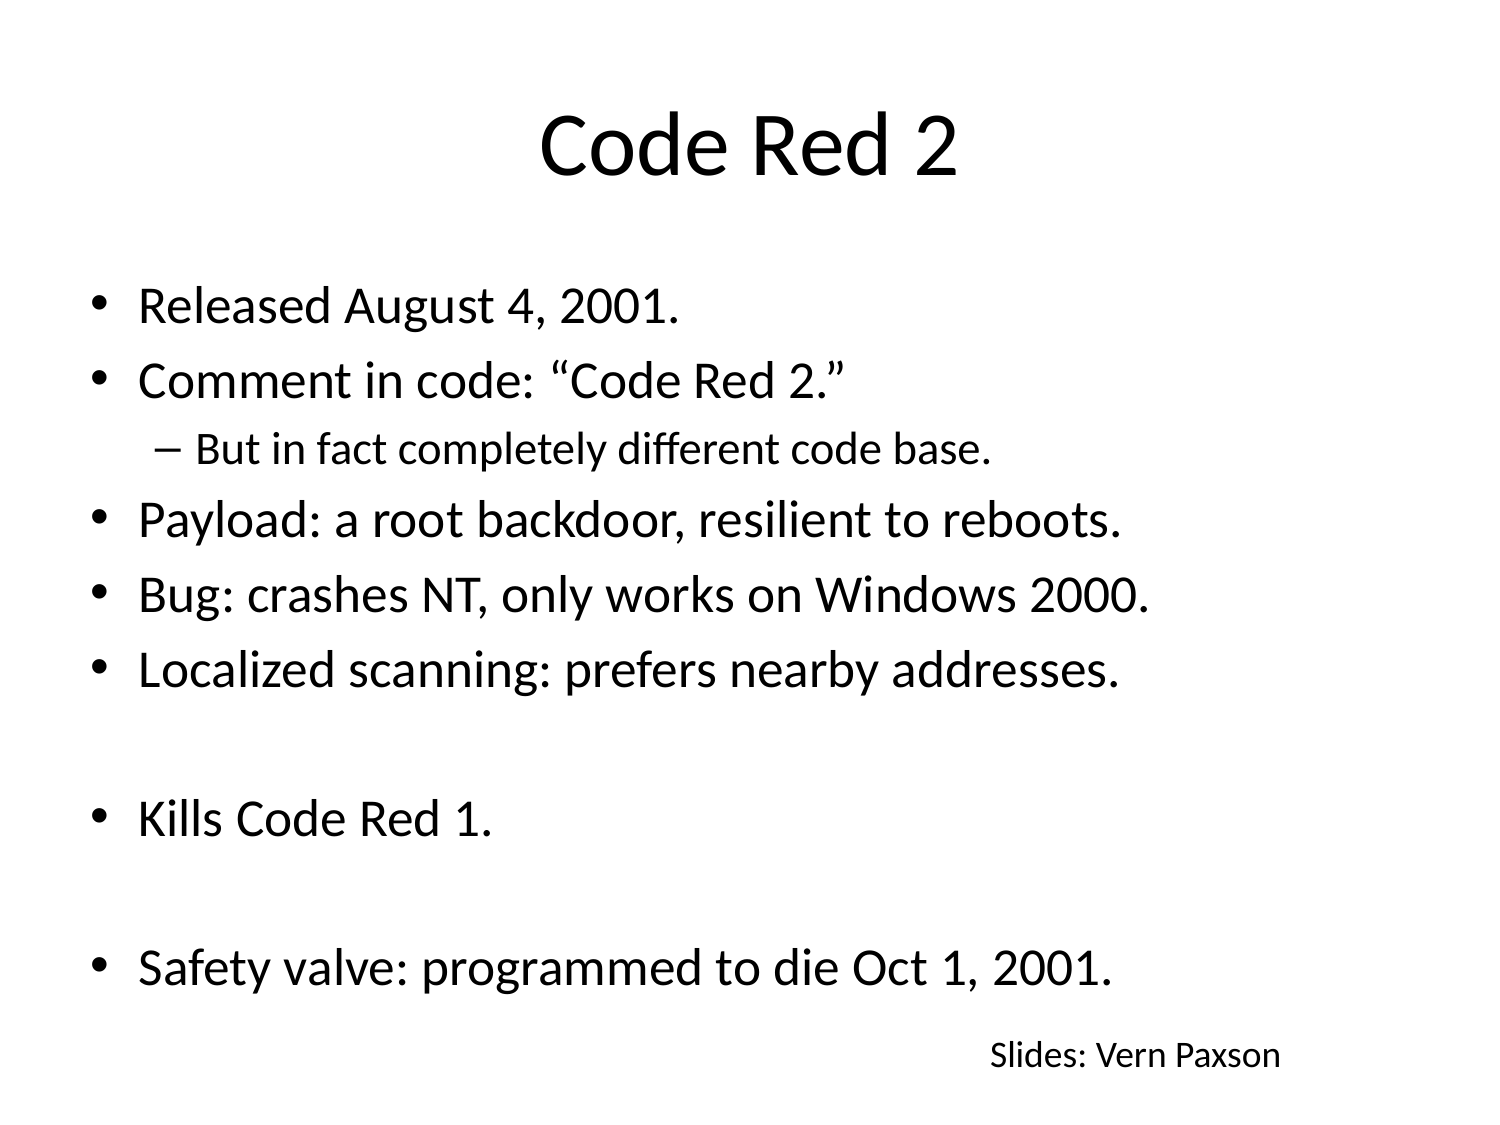

# Code Red 2
Released August 4, 2001.
Comment in code: “Code Red 2.”
But in fact completely different code base.
Payload: a root backdoor, resilient to reboots.
Bug: crashes NT, only works on Windows 2000.
Localized scanning: prefers nearby addresses.

Kills Code Red 1.

Safety valve: programmed to die Oct 1, 2001.
Slides: Vern Paxson